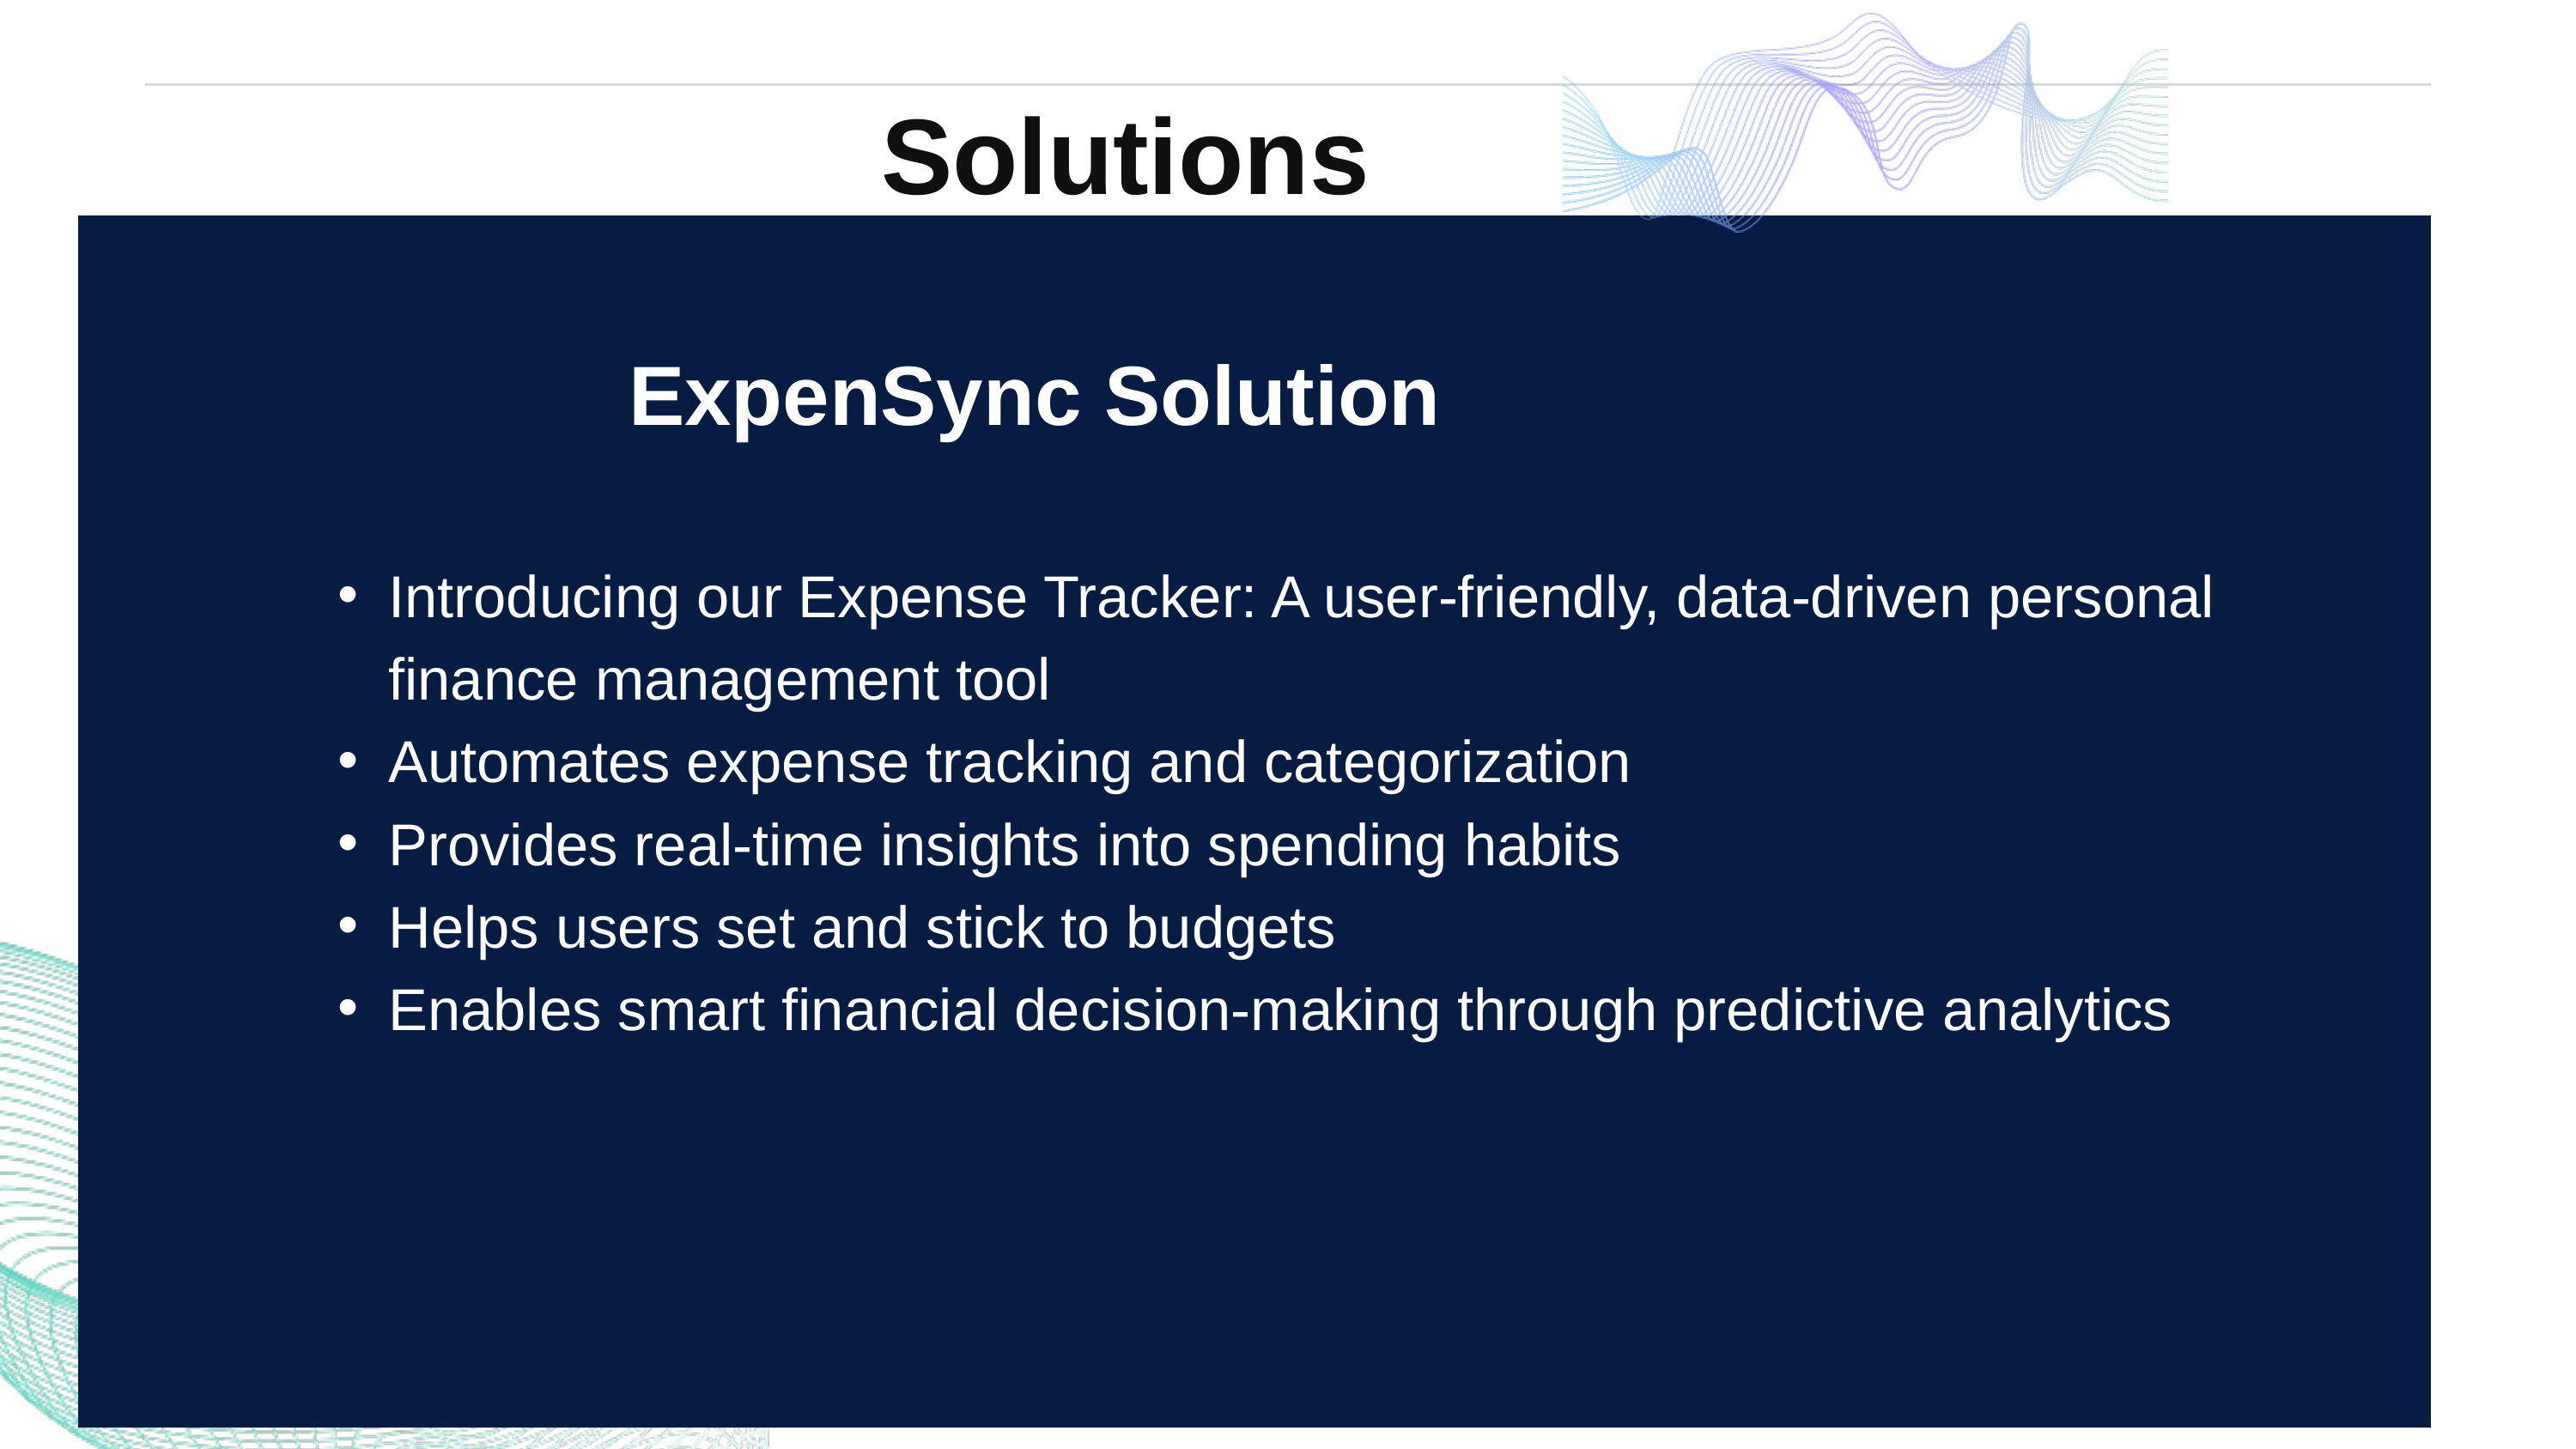

Solutions
Solution 1

ExpenSync Solution
Introducing our Expense Tracker: A user-friendly, data-driven personal finance management tool
Automates expense tracking and categorization
Provides real-time insights into spending habits
Helps users set and stick to budgets
Enables smart financial decision-making through predictive analytics